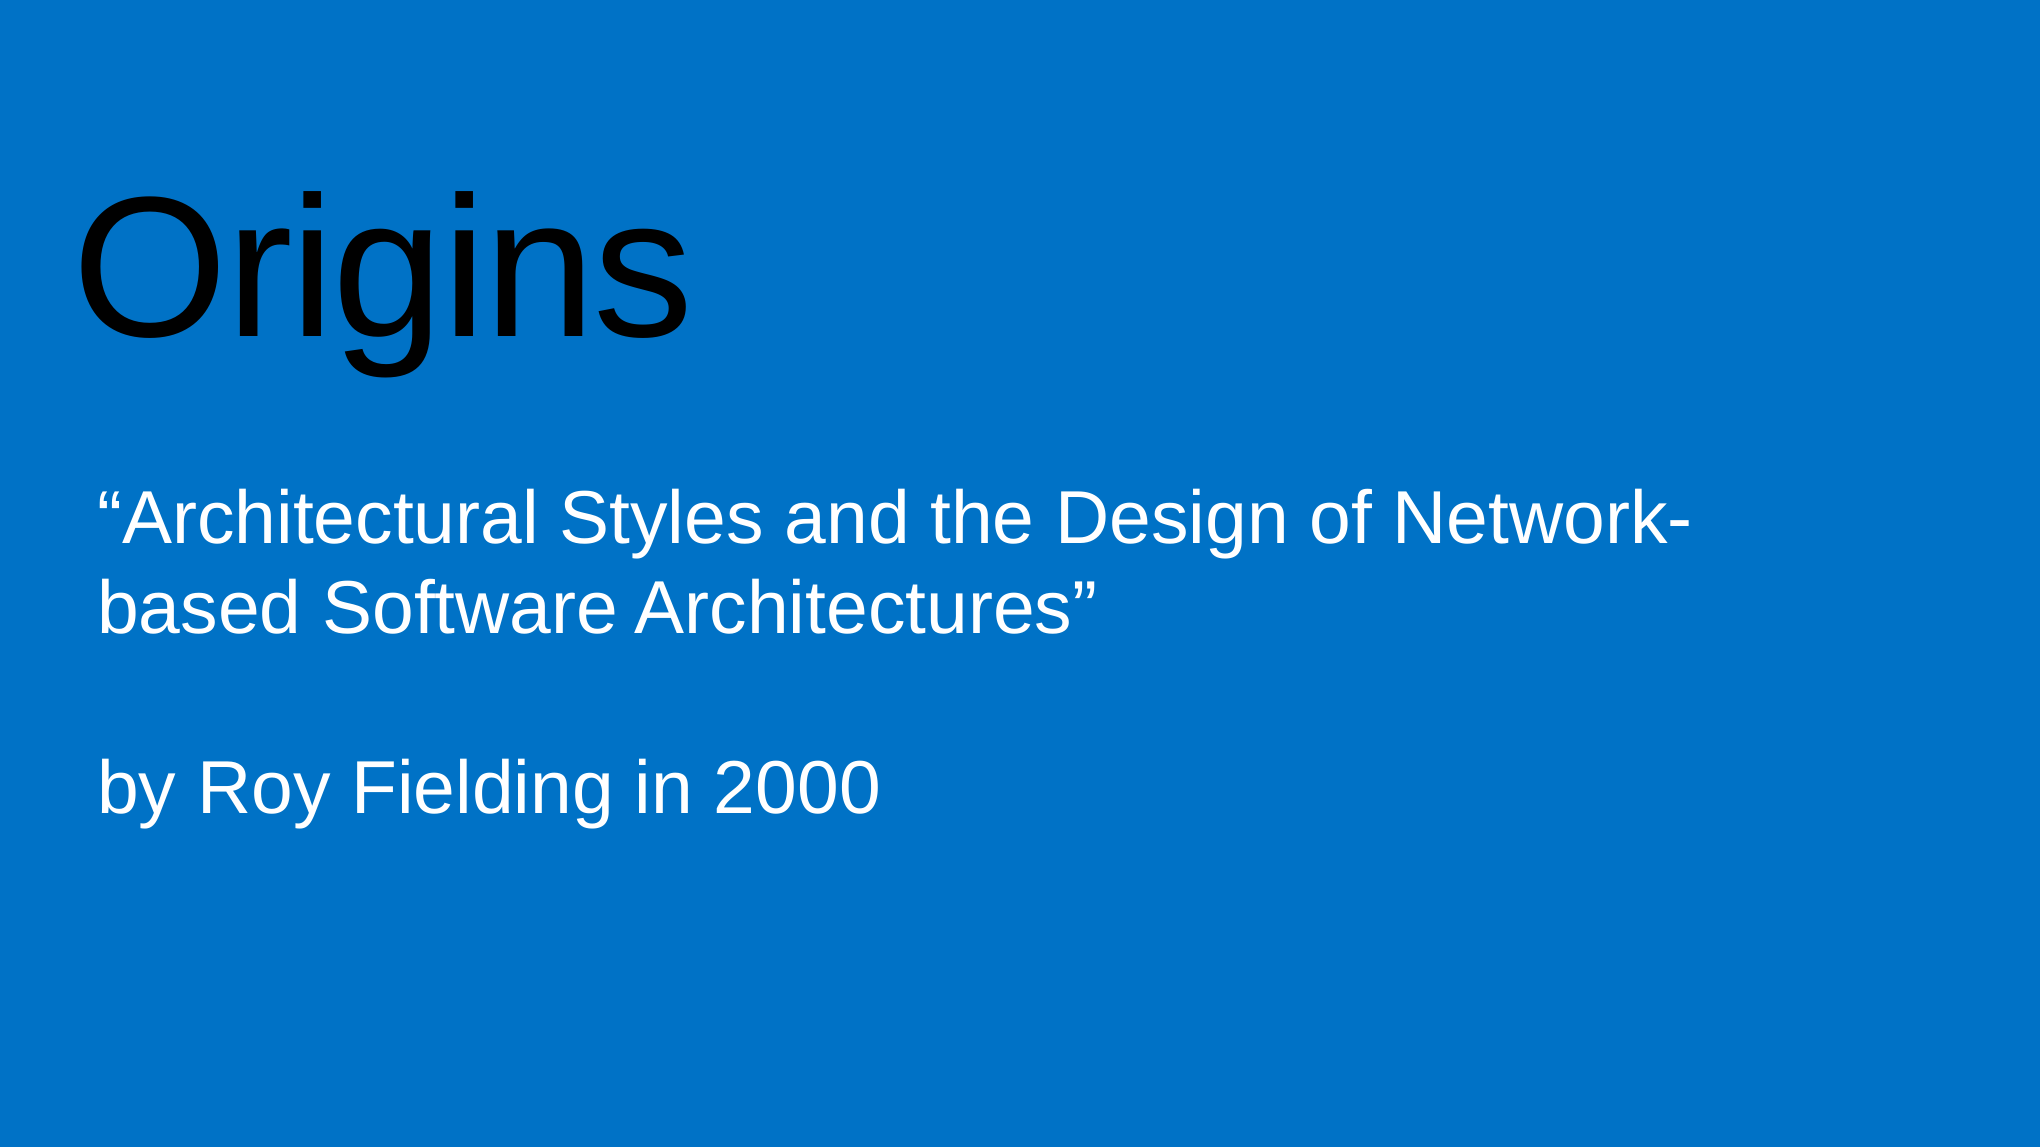

# Origins
“Architectural Styles and the Design of Network-based Software Architectures”

by Roy Fielding in 2000